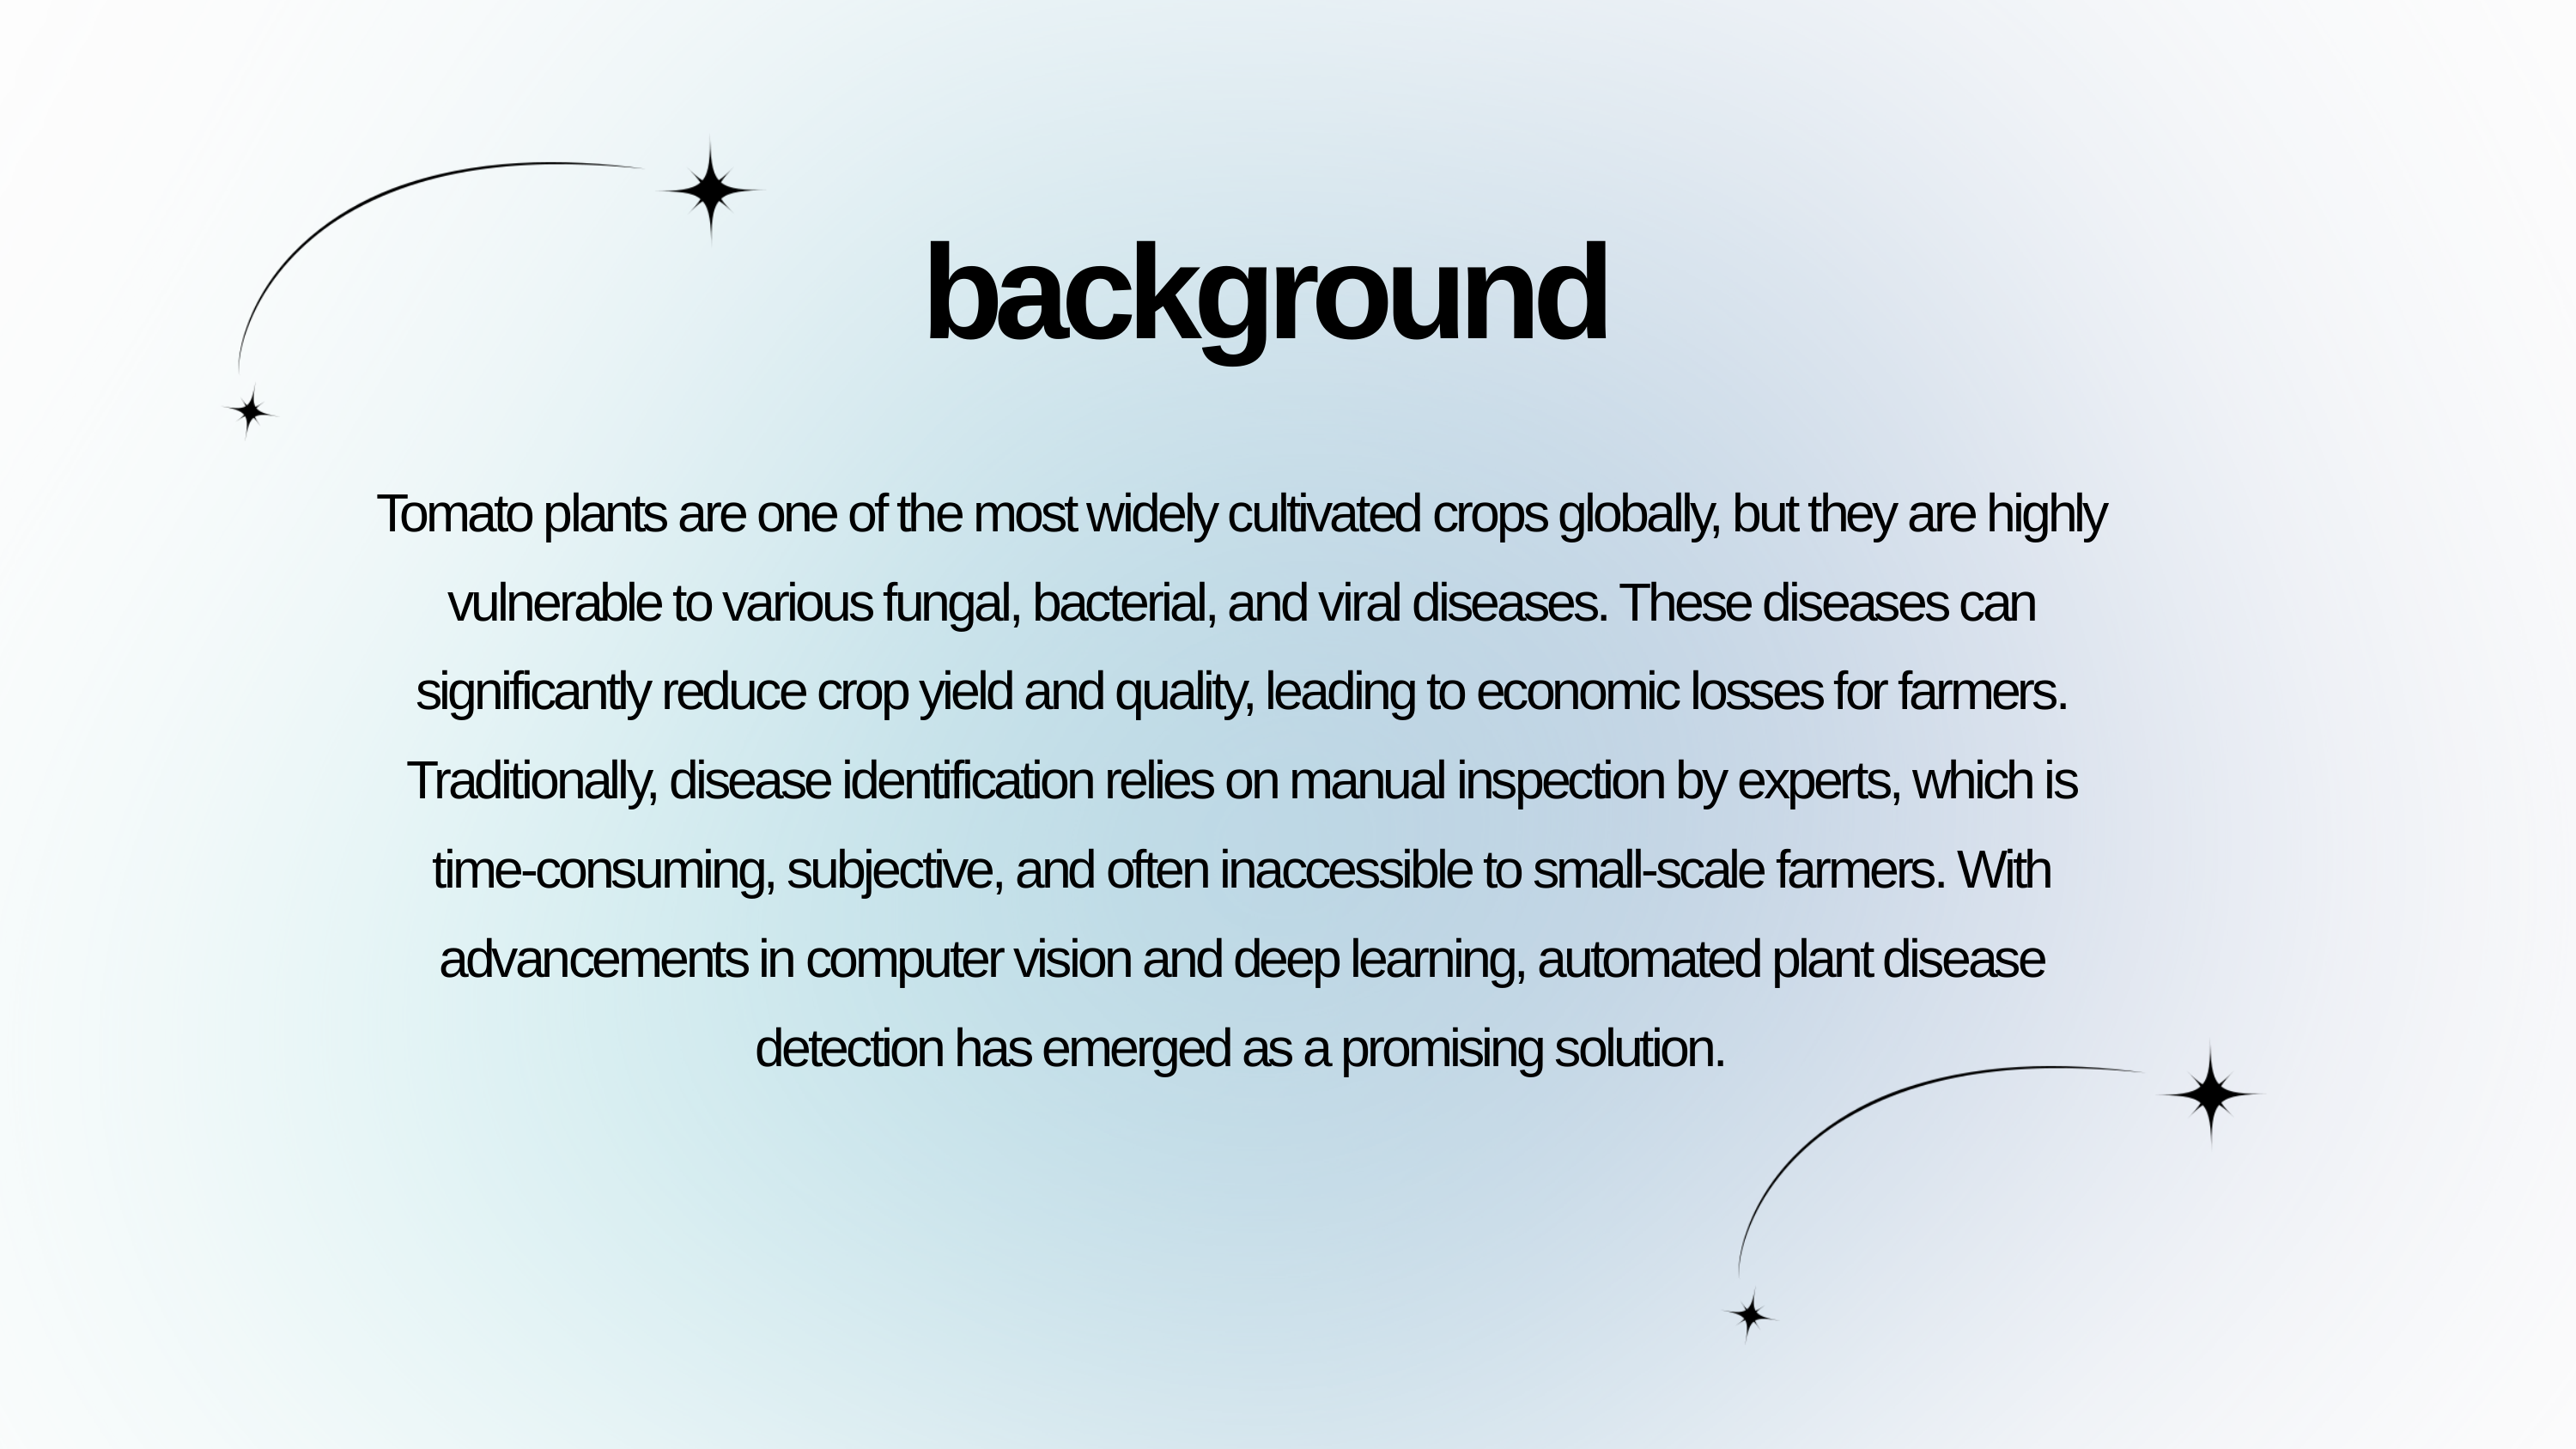

background

Tomato plants are one of the most widely cultivated crops globally, but they are highly vulnerable to various fungal, bacterial, and viral diseases. These diseases can significantly reduce crop yield and quality, leading to economic losses for farmers. Traditionally, disease identification relies on manual inspection by experts, which is time-consuming, subjective, and often inaccessible to small-scale farmers. With advancements in computer vision and deep learning, automated plant disease detection has emerged as a promising solution.